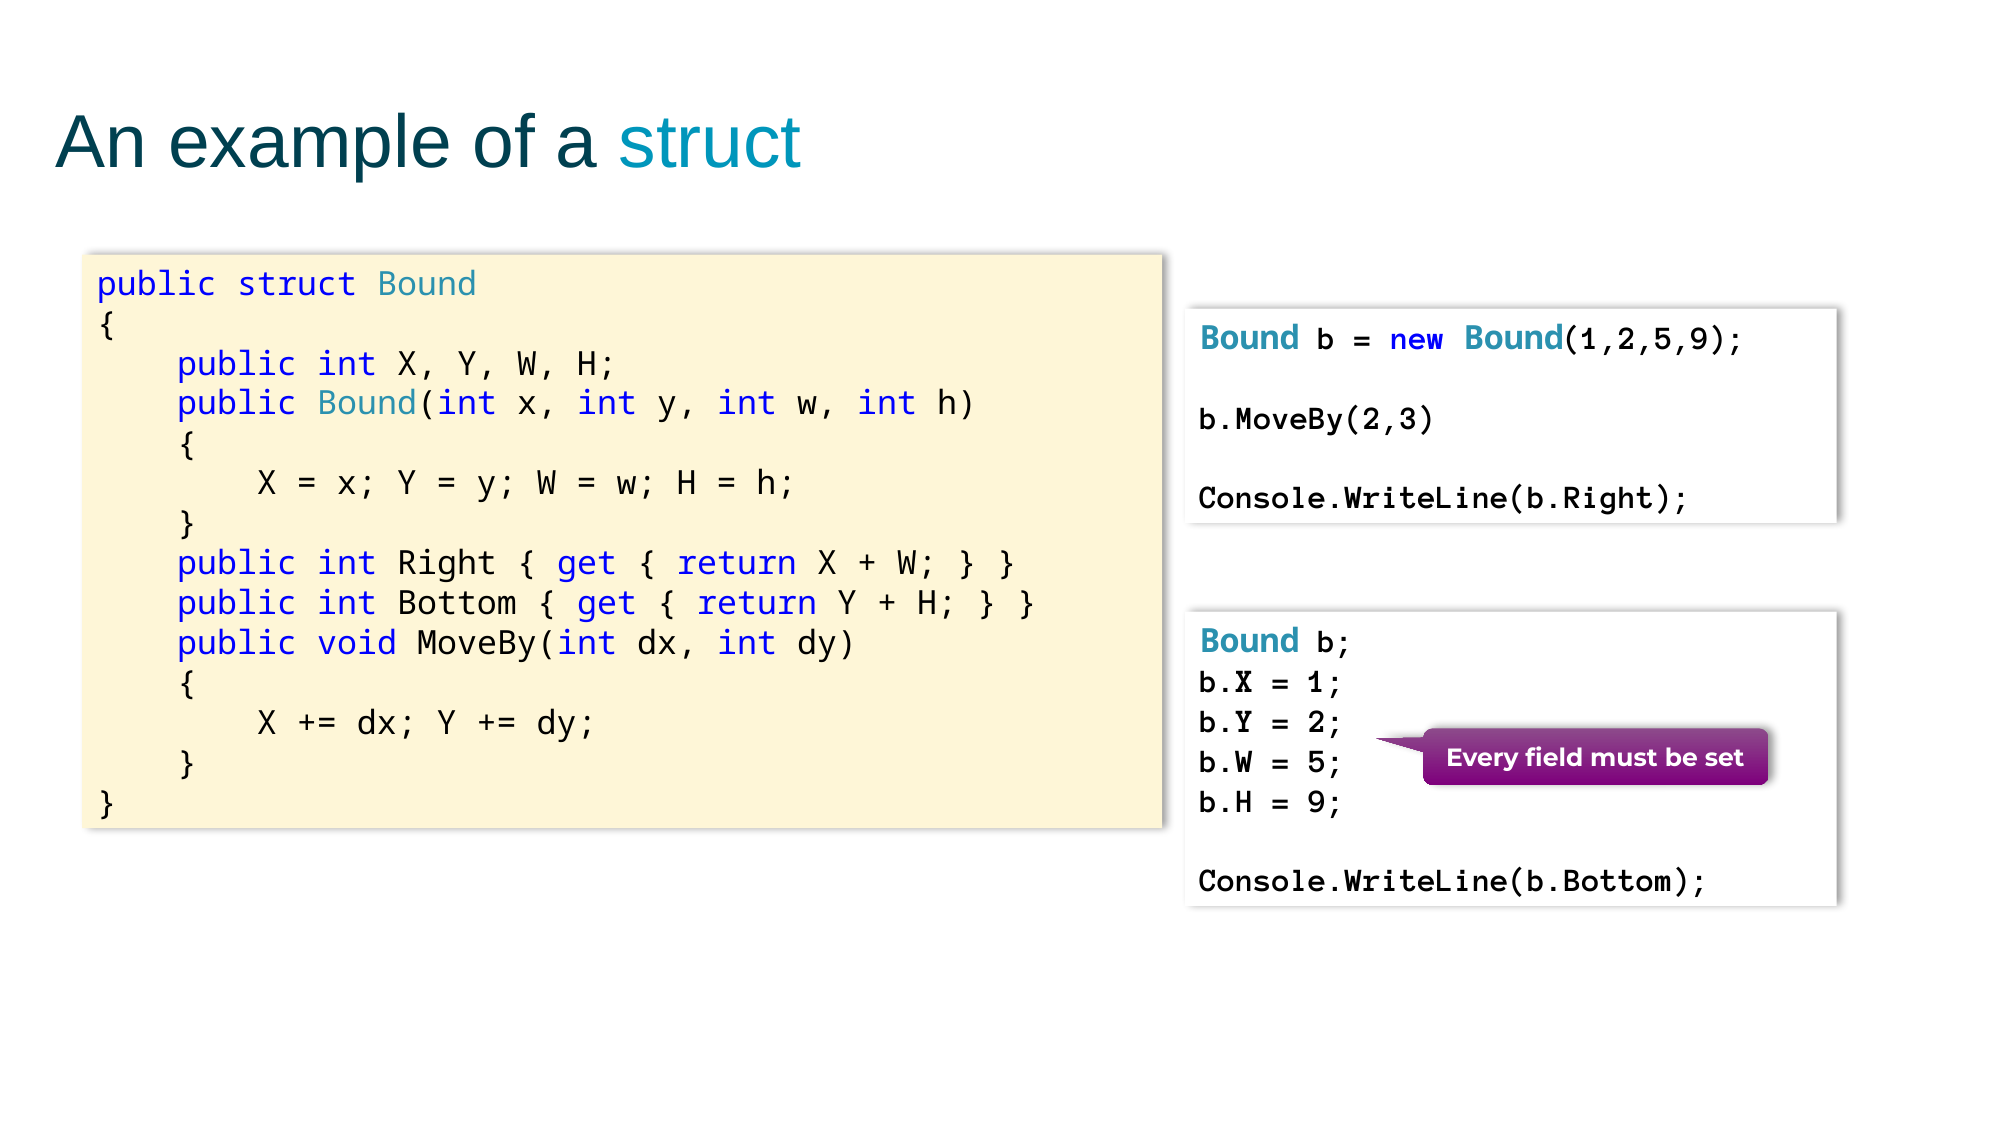

# An example of a struct
public struct Bound
{
    public int X, Y, W, H;
    public Bound(int x, int y, int w, int h)
    {
        X = x; Y = y; W = w; H = h;
    }
    public int Right { get { return X + W; } }
    public int Bottom { get { return Y + H; } }
    public void MoveBy(int dx, int dy)
    {
        X += dx; Y += dy;
    }
}
Bound b = new Bound(1,2,5,9);

b.MoveBy(2,3)

Console.WriteLine(b.Right);
Bound b;
b.X = 1;
b.Y = 2;
b.W = 5;
b.H = 9;

Console.WriteLine(b.Bottom);
Every field must be set